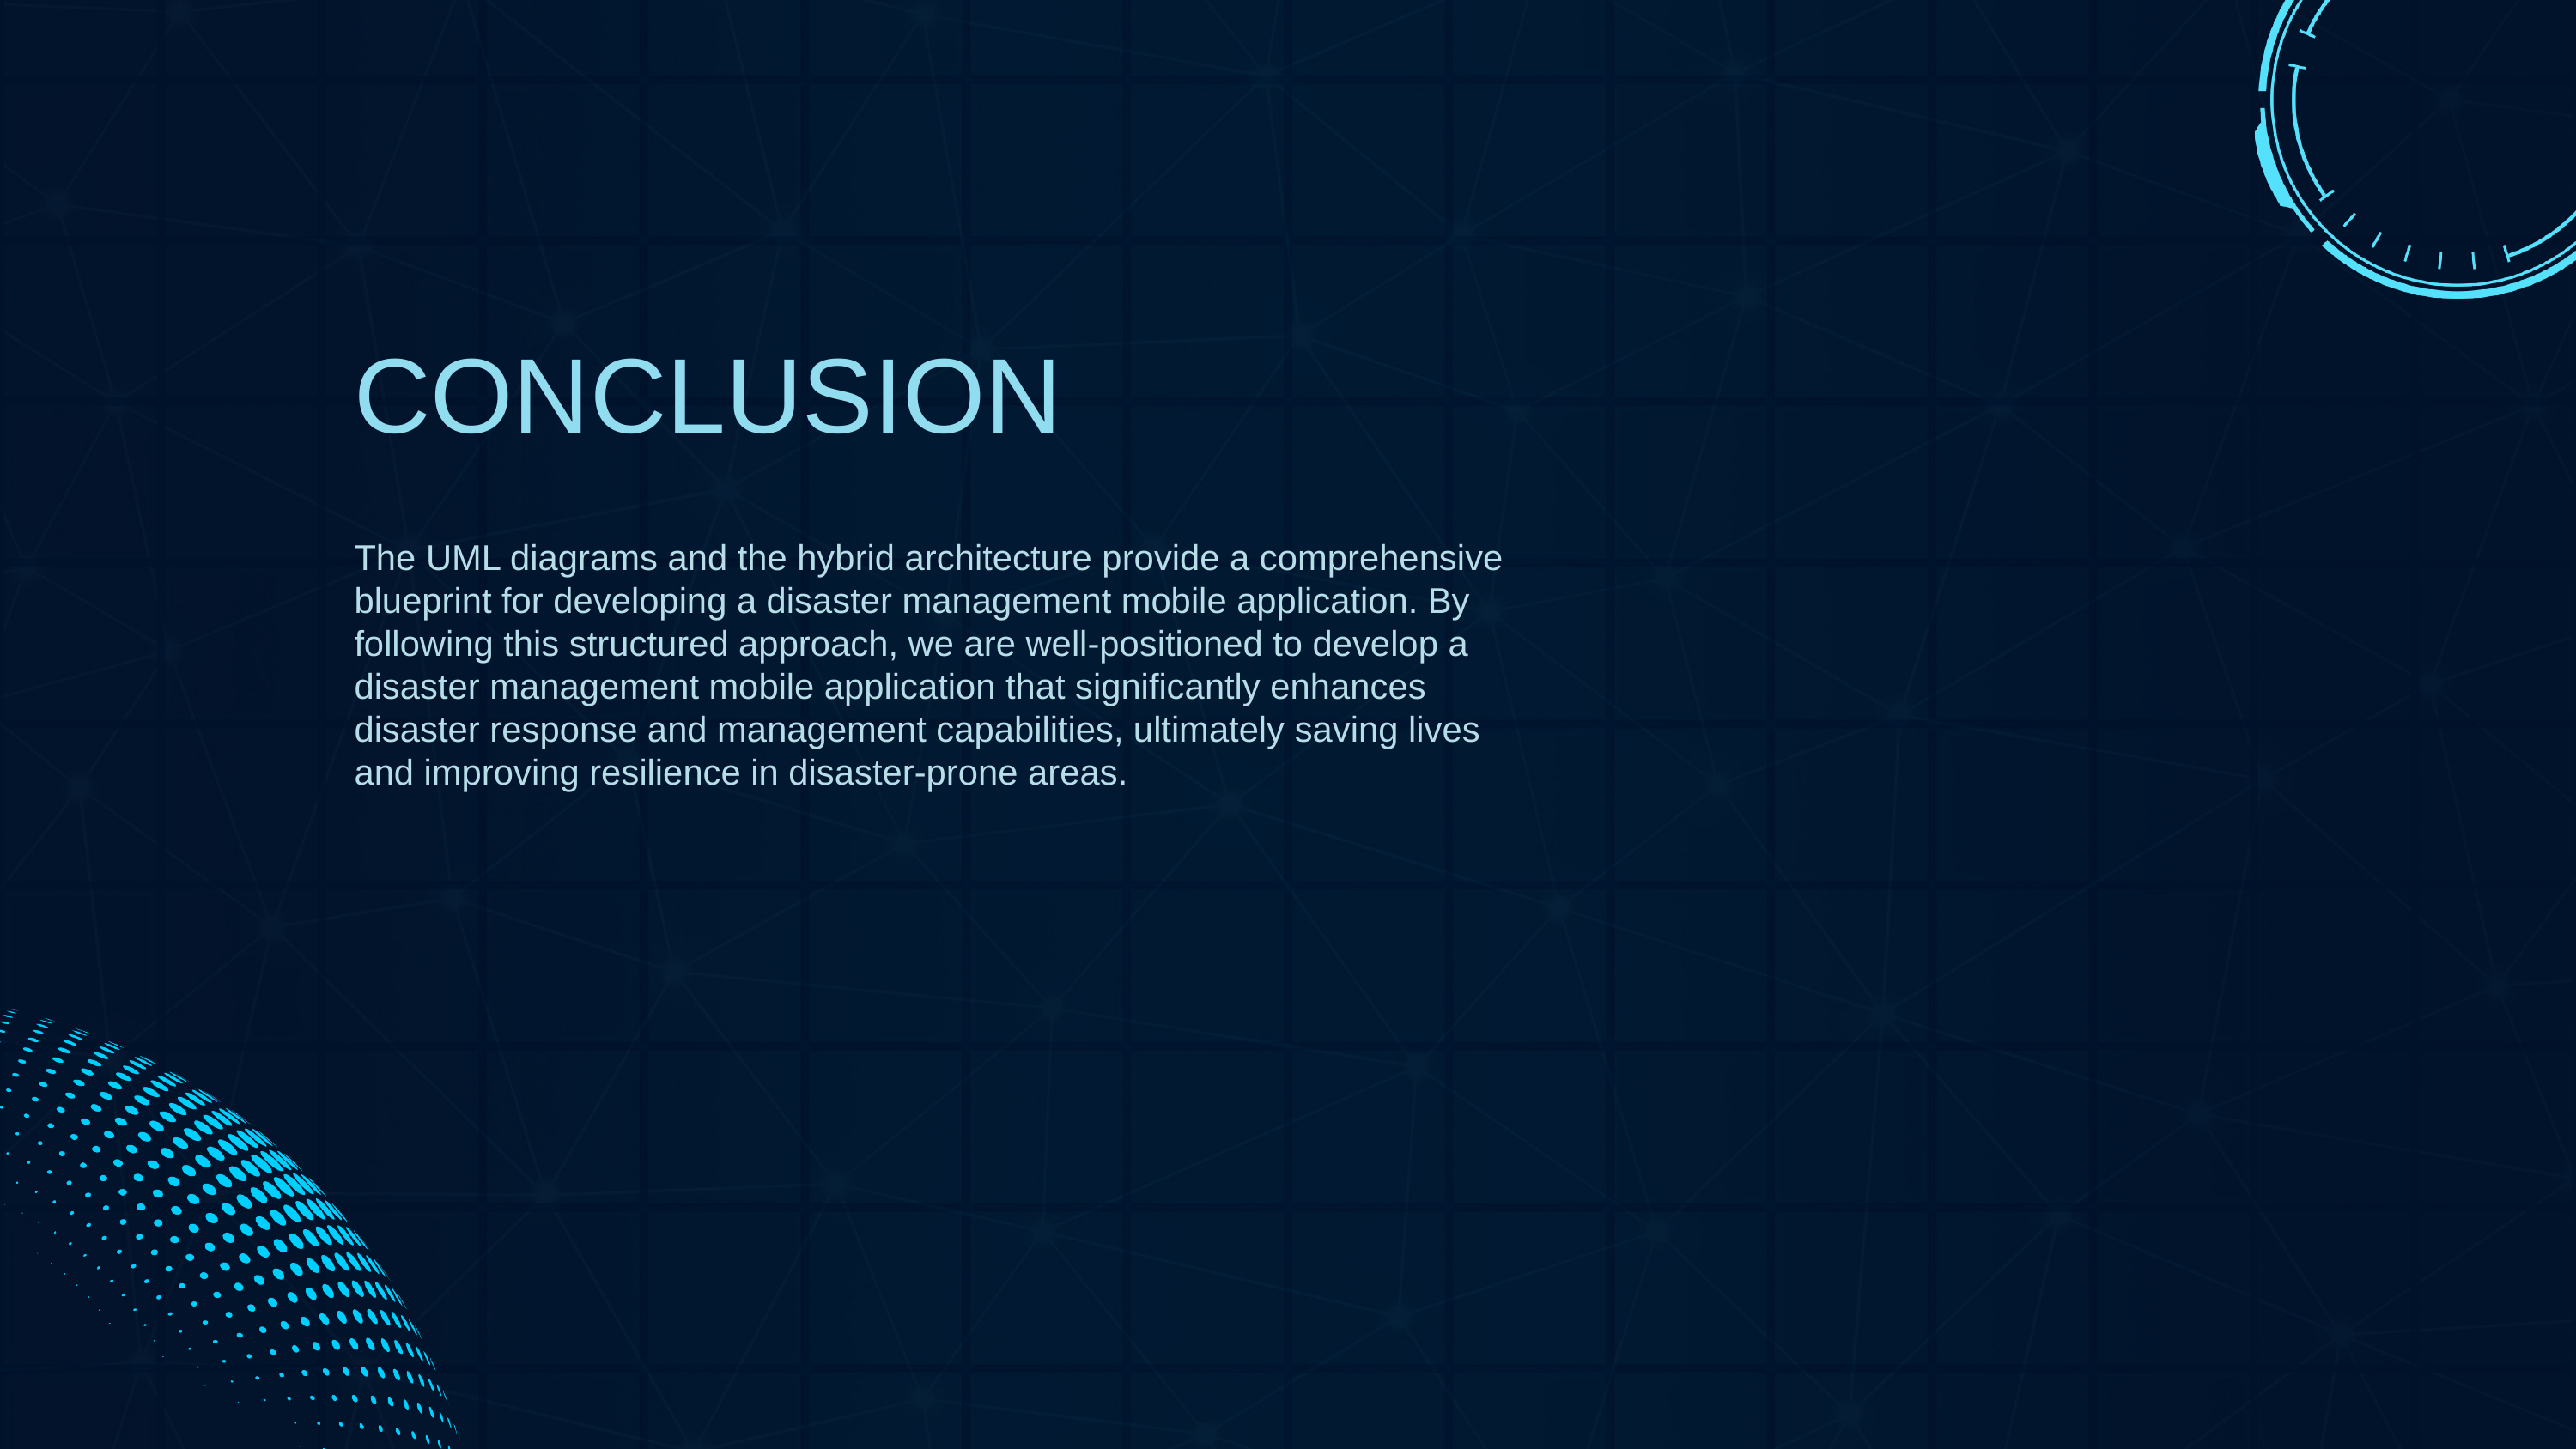

CONCLUSION
The UML diagrams and the hybrid architecture provide a comprehensive blueprint for developing a disaster management mobile application. By following this structured approach, we are well-positioned to develop a disaster management mobile application that significantly enhances disaster response and management capabilities, ultimately saving lives and improving resilience in disaster-prone areas.